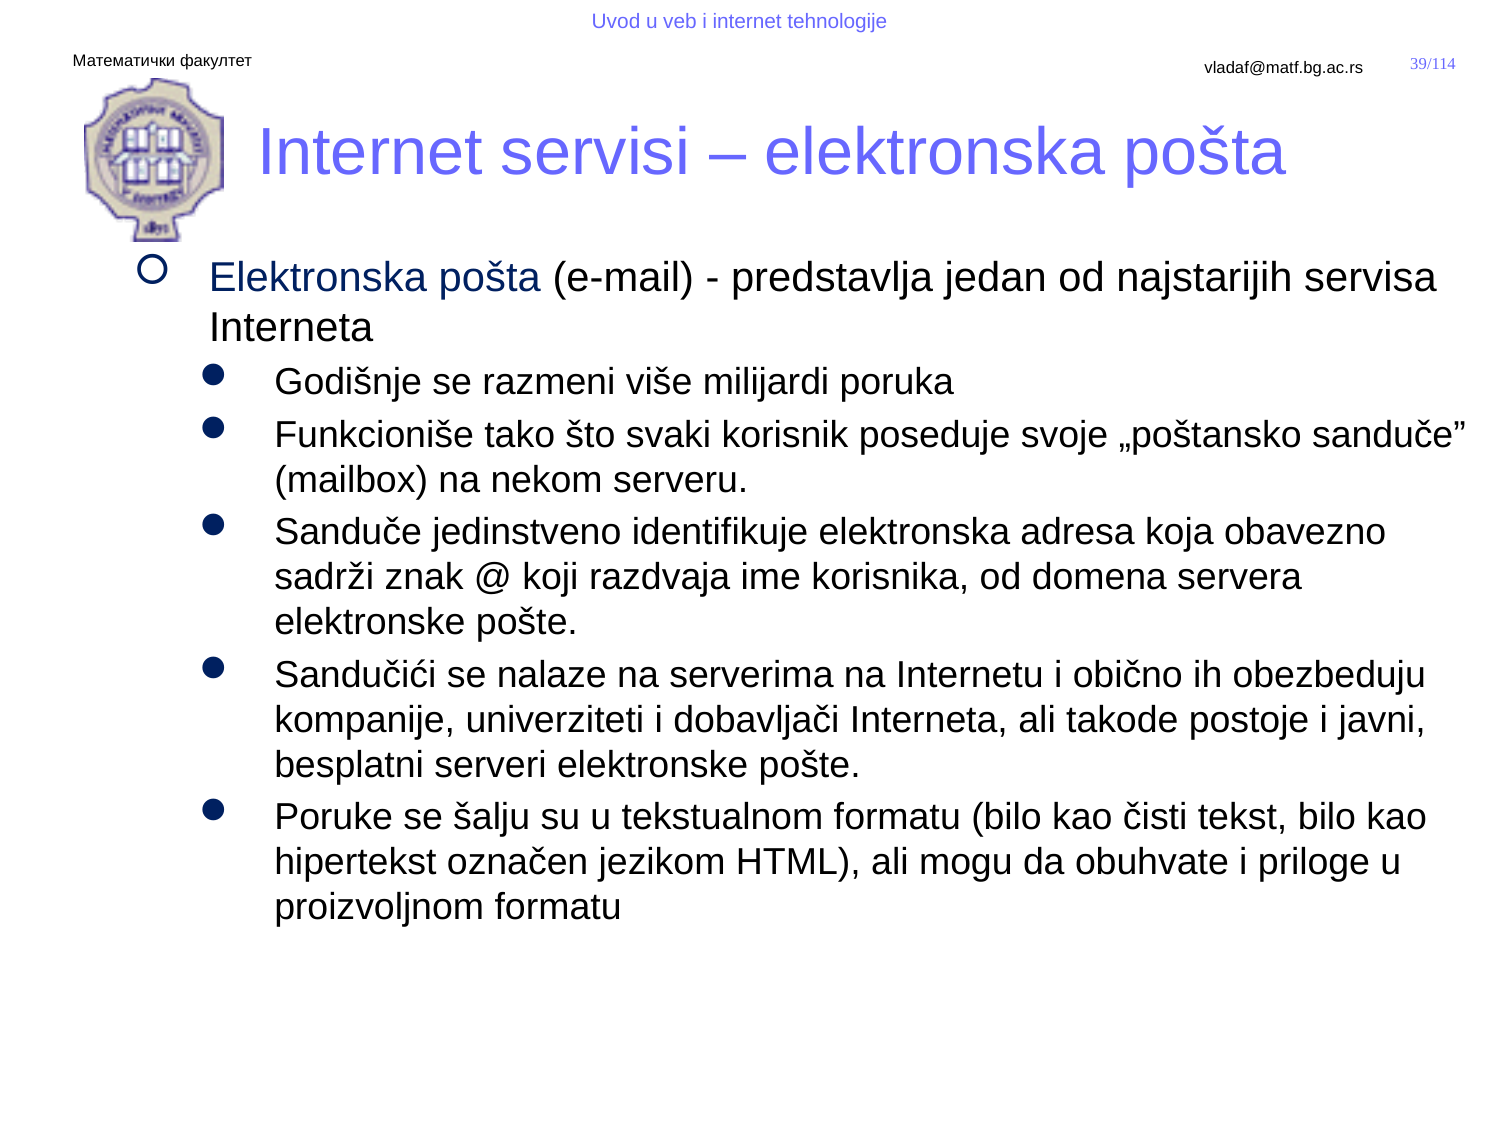

# Internet servisi – elektronska pošta
Elektronska pošta (e-mail) - predstavlja jedan od najstarijih servisa Interneta
Godišnje se razmeni više milijardi poruka
Funkcioniše tako što svaki korisnik poseduje svoje „poštansko sanduče” (mailbox) na nekom serveru.
Sanduče jedinstveno identifikuje elektronska adresa koja obavezno sadrži znak @ koji razdvaja ime korisnika, od domena servera elektronske pošte.
Sandučići se nalaze na serverima na Internetu i obično ih obezbeduju kompanije, univerziteti i dobavljači Interneta, ali takode postoje i javni, besplatni serveri elektronske pošte.
Poruke se šalju su u tekstualnom formatu (bilo kao čisti tekst, bilo kao hipertekst označen jezikom HTML), ali mogu da obuhvate i priloge u proizvoljnom formatu